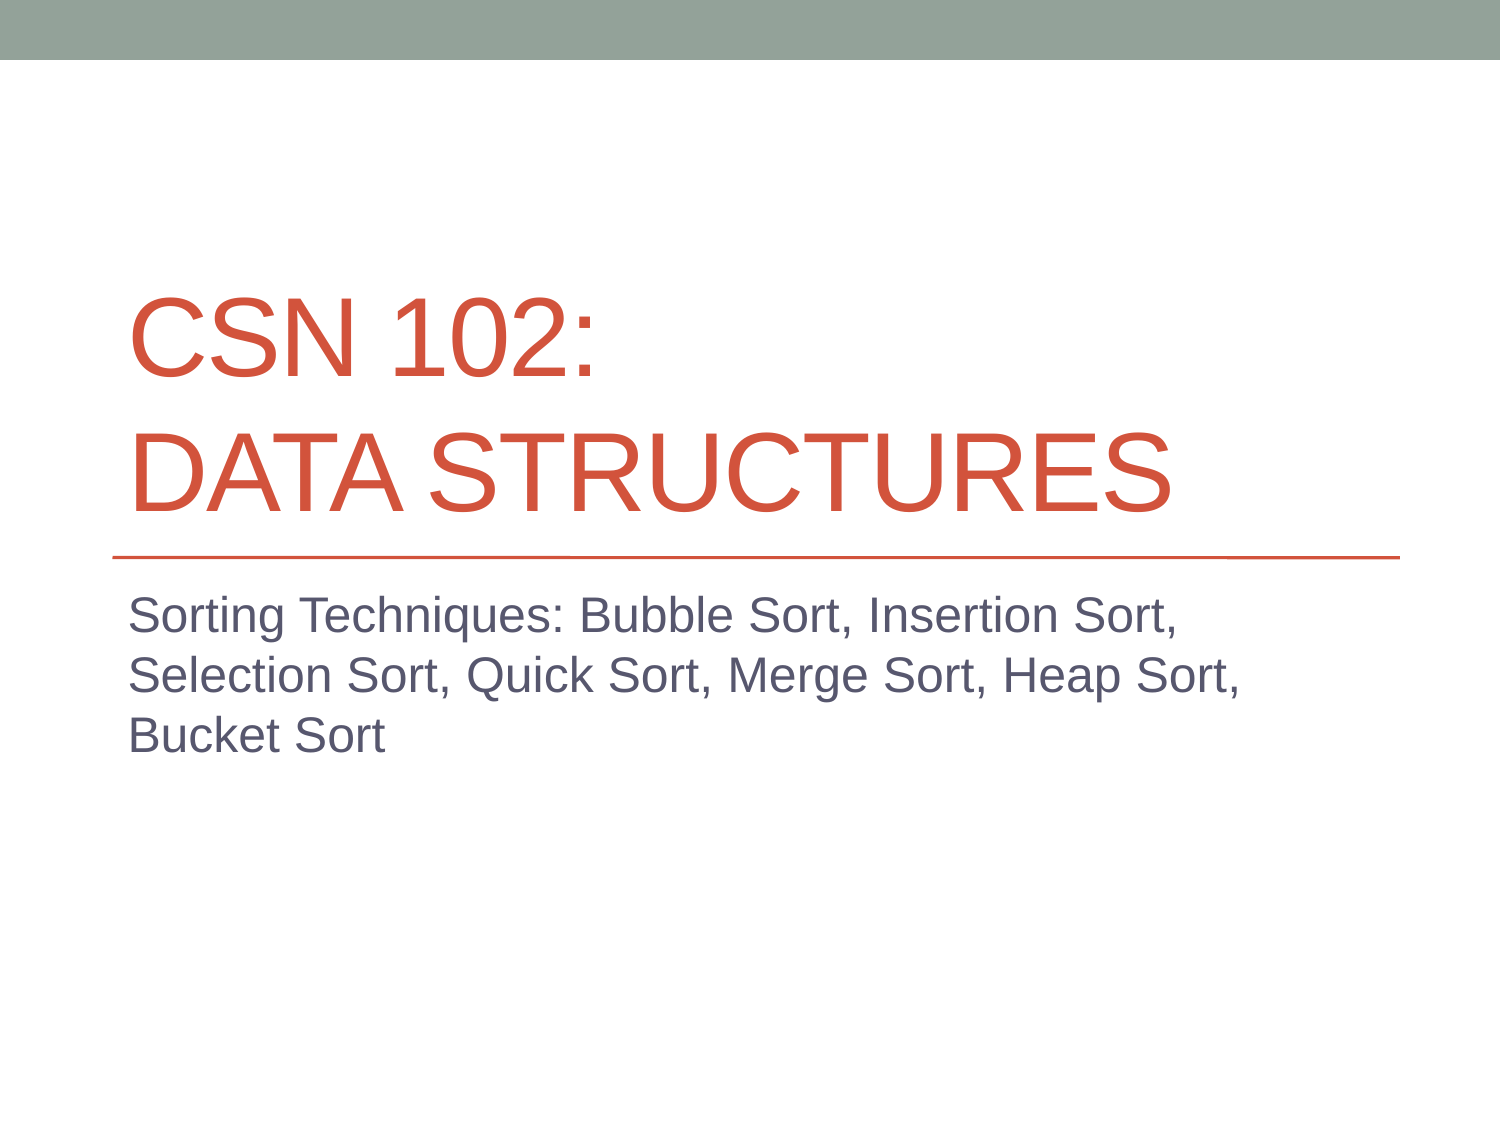

# CSN 102: Data Structures
Sorting Techniques: Bubble Sort, Insertion Sort, Selection Sort, Quick Sort, Merge Sort, Heap Sort, Bucket Sort